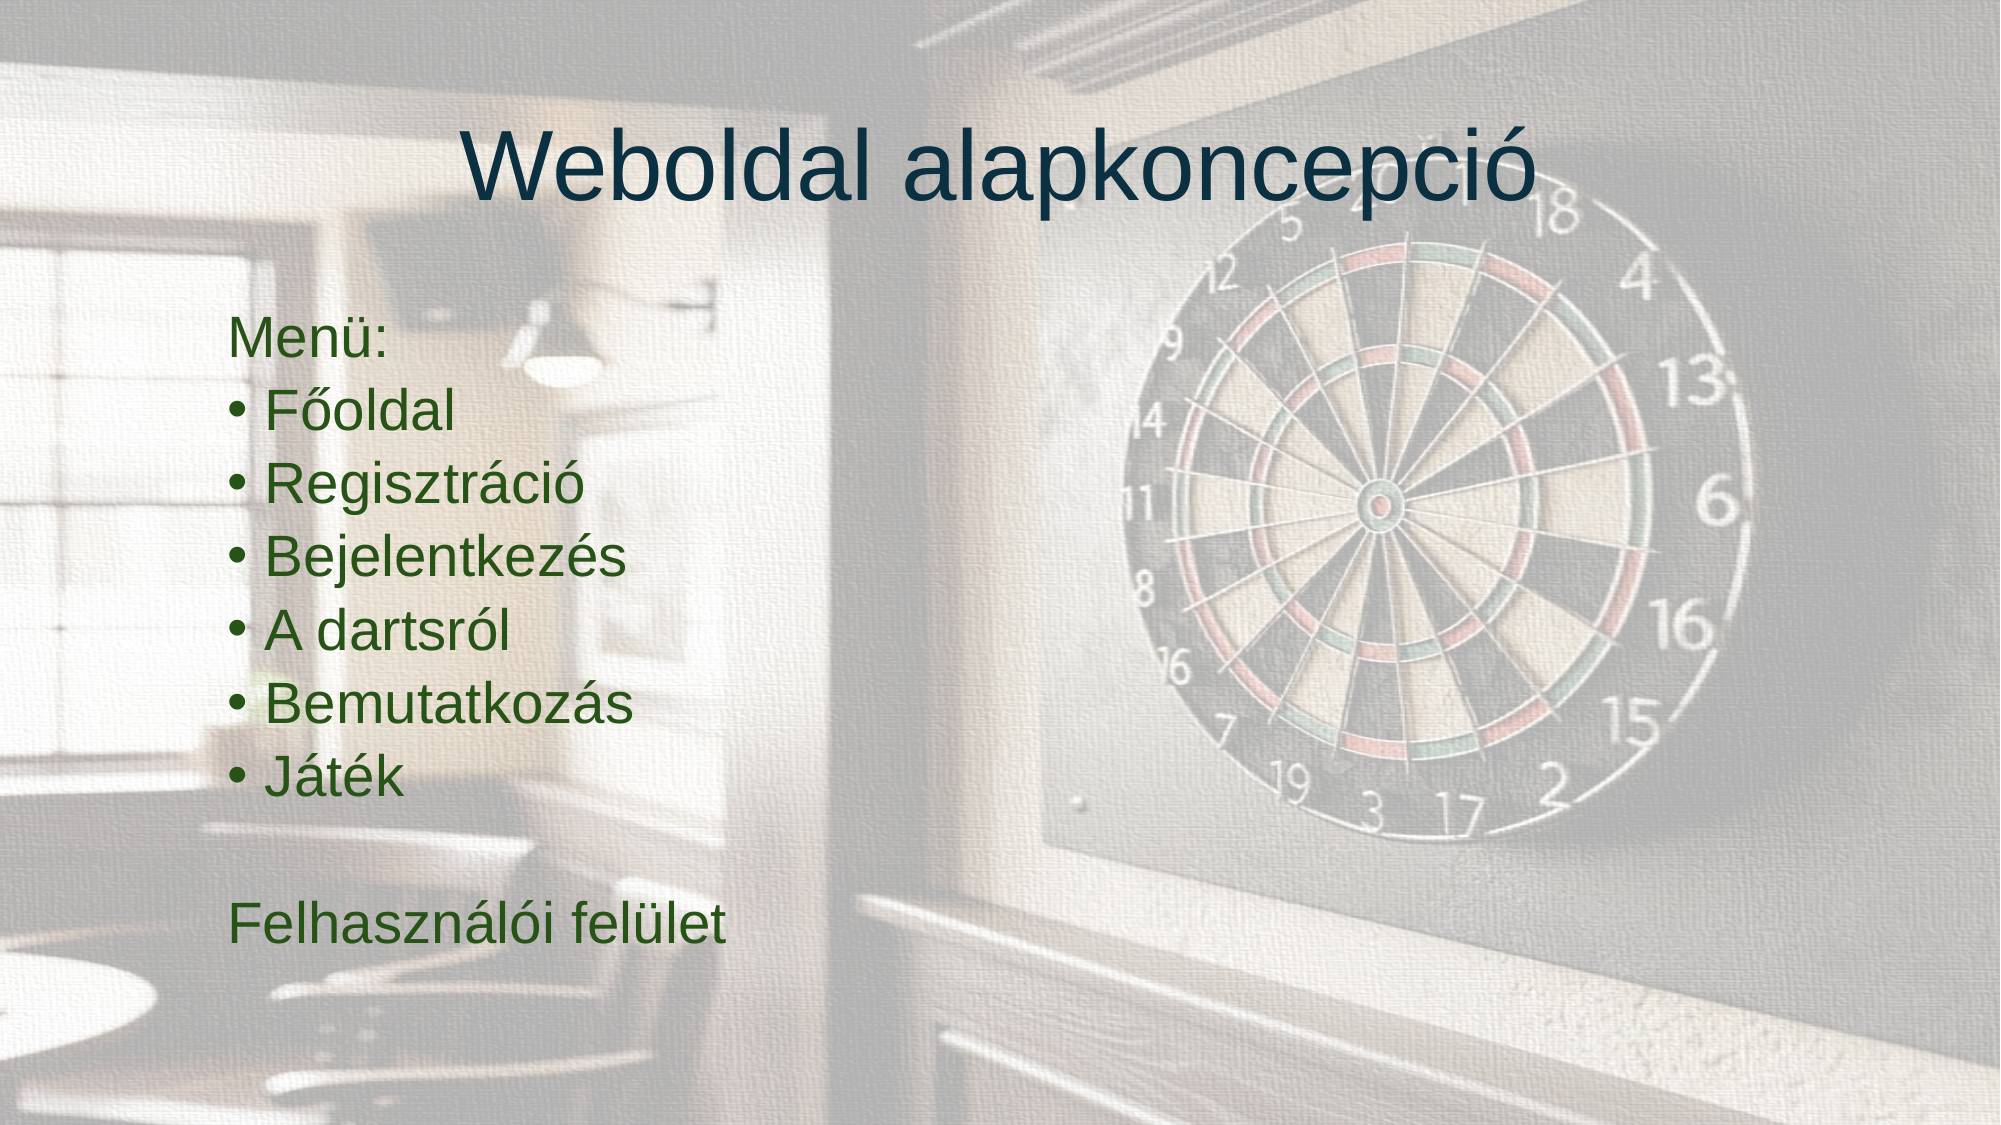

# Weboldal alapkoncepció
Menü:
Főoldal
Regisztráció
Bejelentkezés
A dartsról
Bemutatkozás
Játék

Felhasználói felület